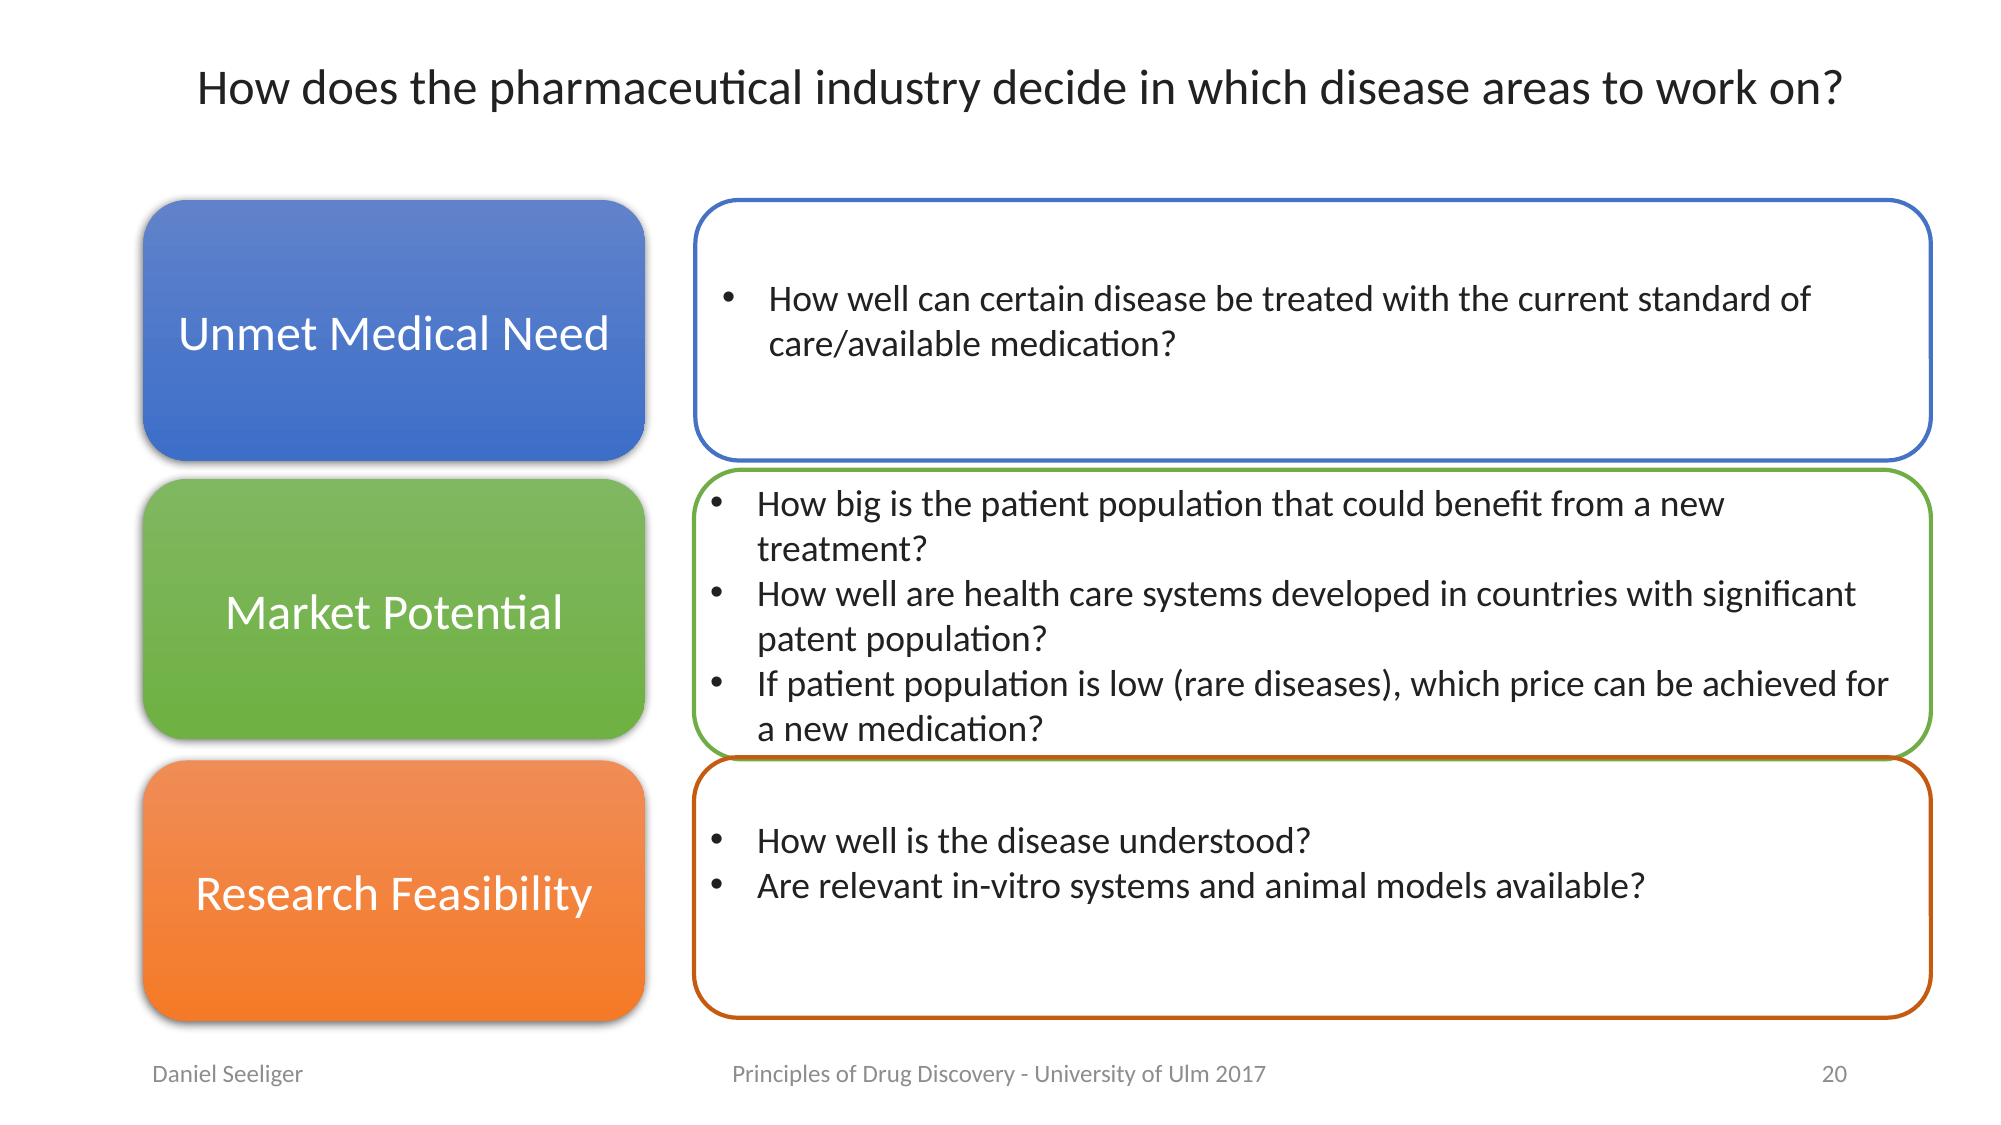

How does the pharmaceutical industry decide in which disease areas to work on?
Unmet Medical Need

How well can certain disease be treated with the current standard of care/available medication?

How big is the patient population that could benefit from a new treatment?
How well are health care systems developed in countries with significant patent population?
If patient population is low (rare diseases), which price can be achieved for a new medication?
Market Potential

Research Feasibility
How well is the disease understood?
Are relevant in-vitro systems and animal models available?
Daniel Seeliger
Principles of Drug Discovery - University of Ulm 2017
20